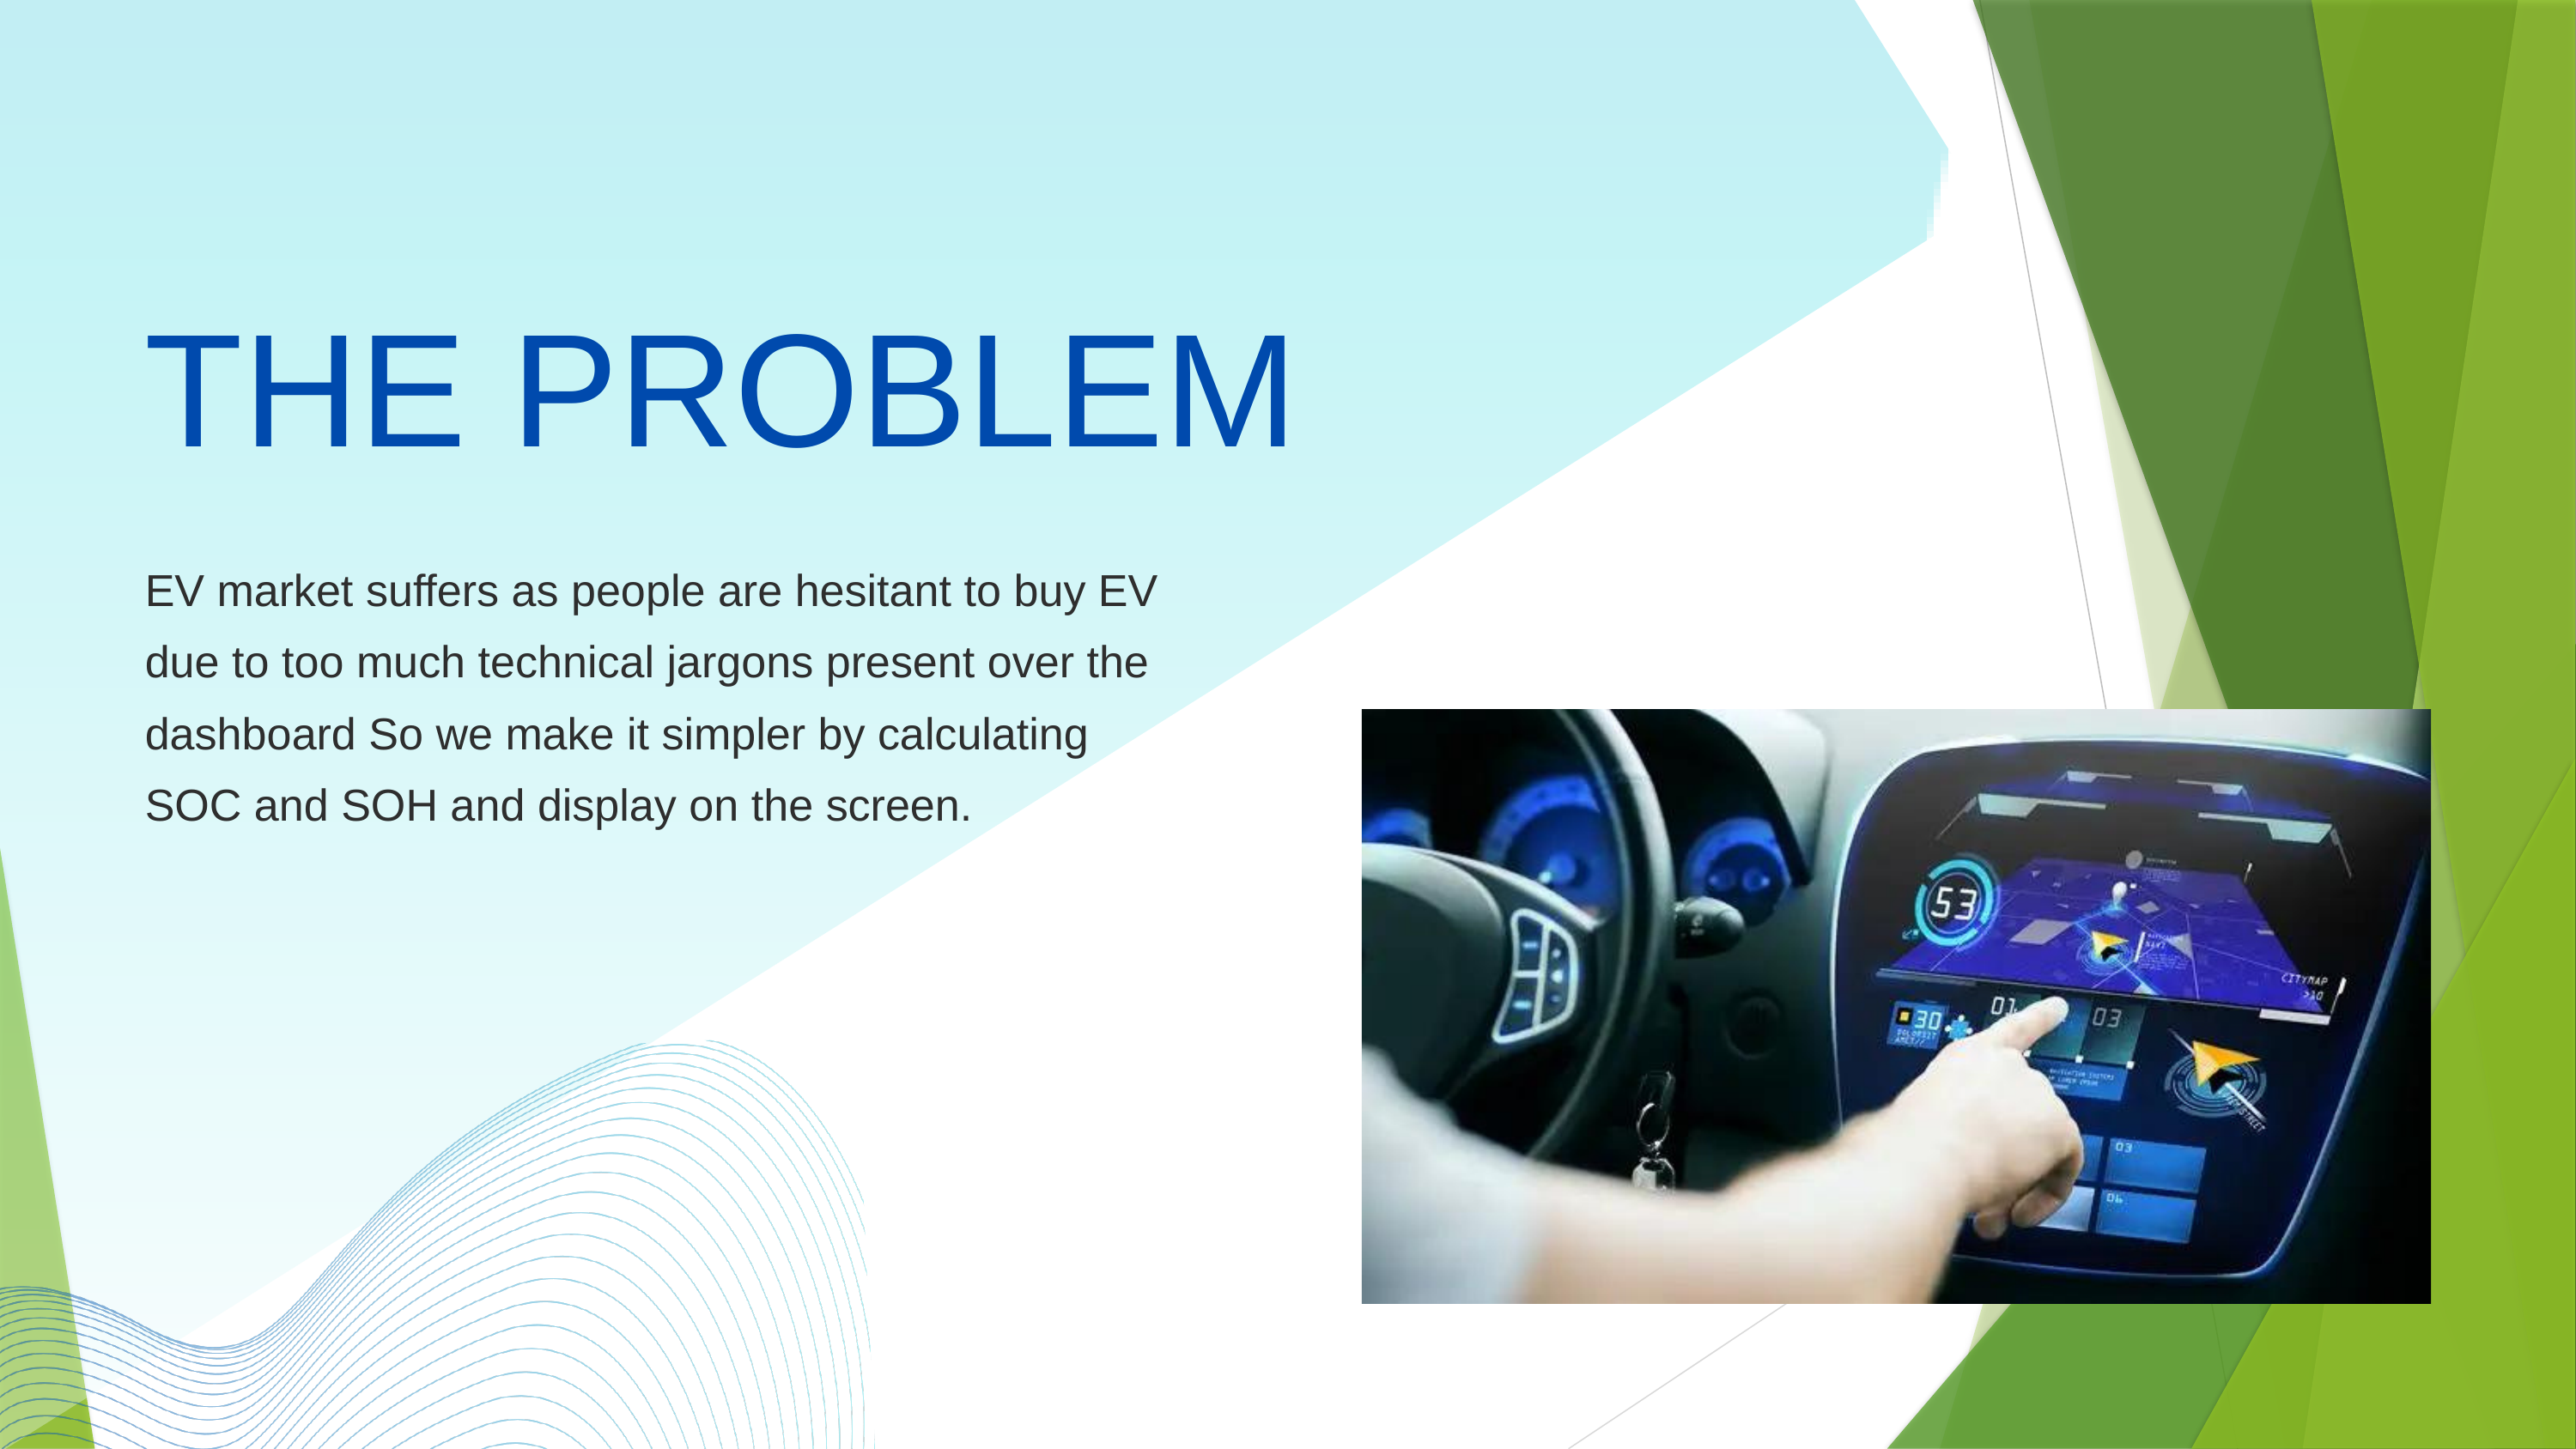

THE PROBLEM
EV market suffers as people are hesitant to buy EV due to too much technical jargons present over the dashboard So we make it simpler by calculating SOC and SOH and display on the screen.